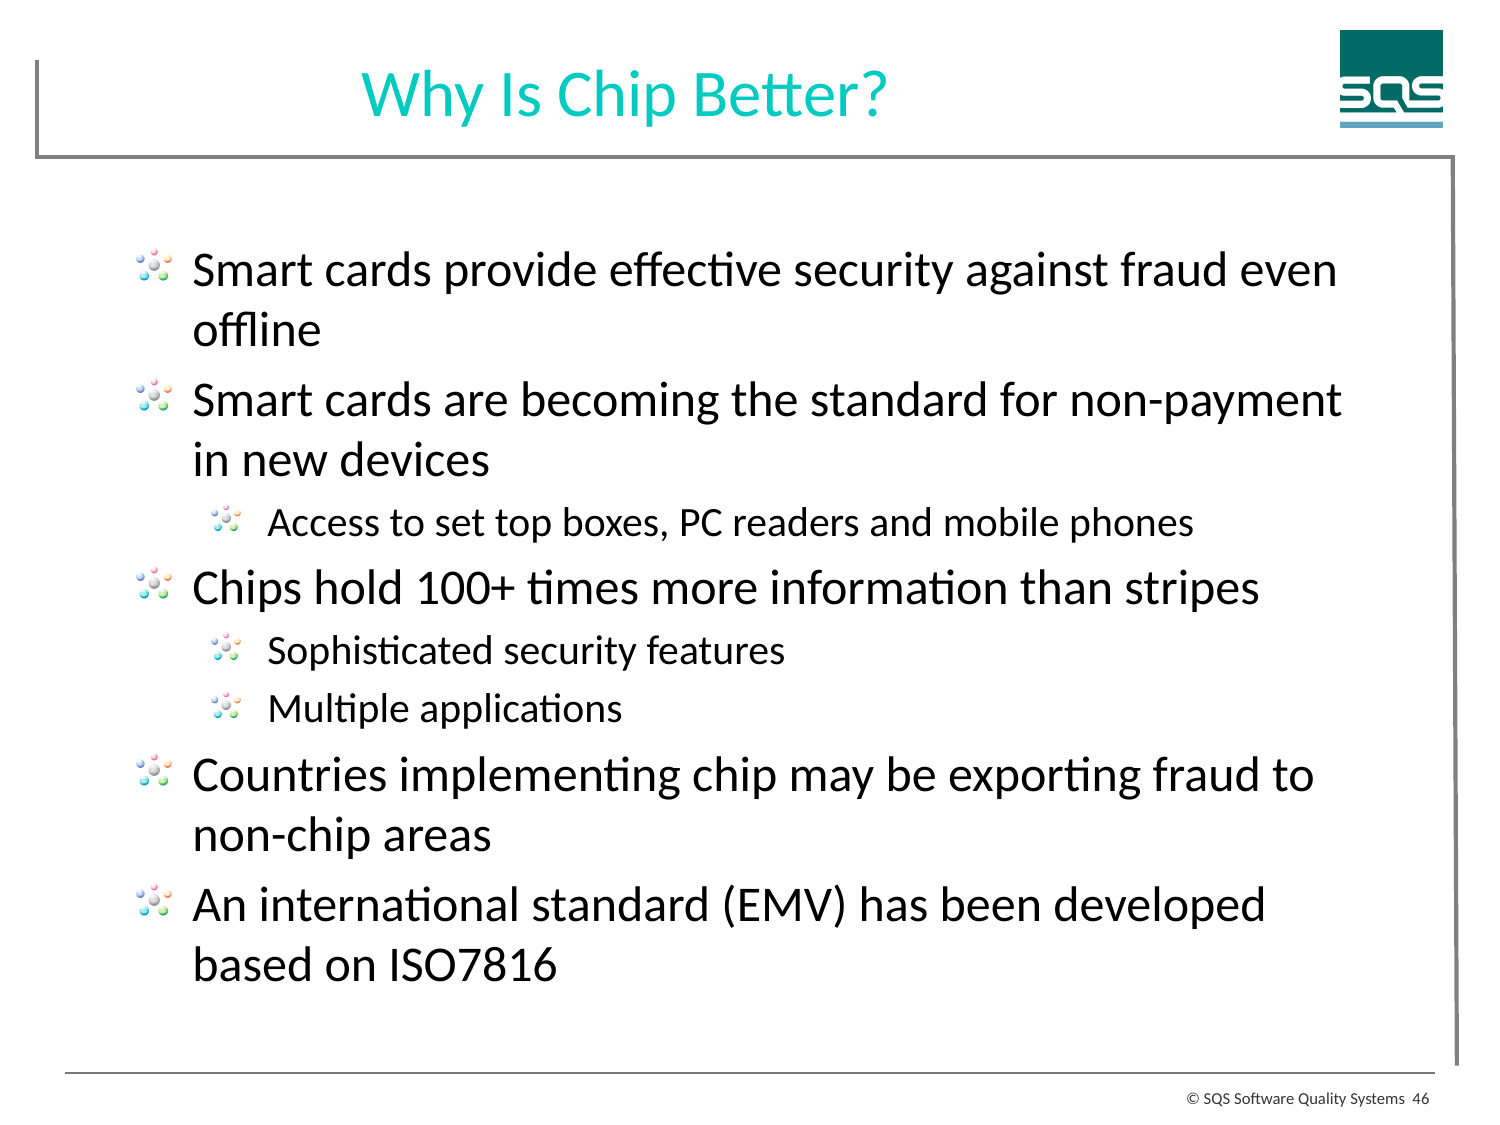

Why Is Chip Better?
Smart cards provide effective security against fraud even offline
Smart cards are becoming the standard for non-payment in new devices
Access to set top boxes, PC readers and mobile phones
Chips hold 100+ times more information than stripes
Sophisticated security features
Multiple applications
Countries implementing chip may be exporting fraud to non-chip areas
An international standard (EMV) has been developed based on ISO7816

46
© SQS Software Quality Systems